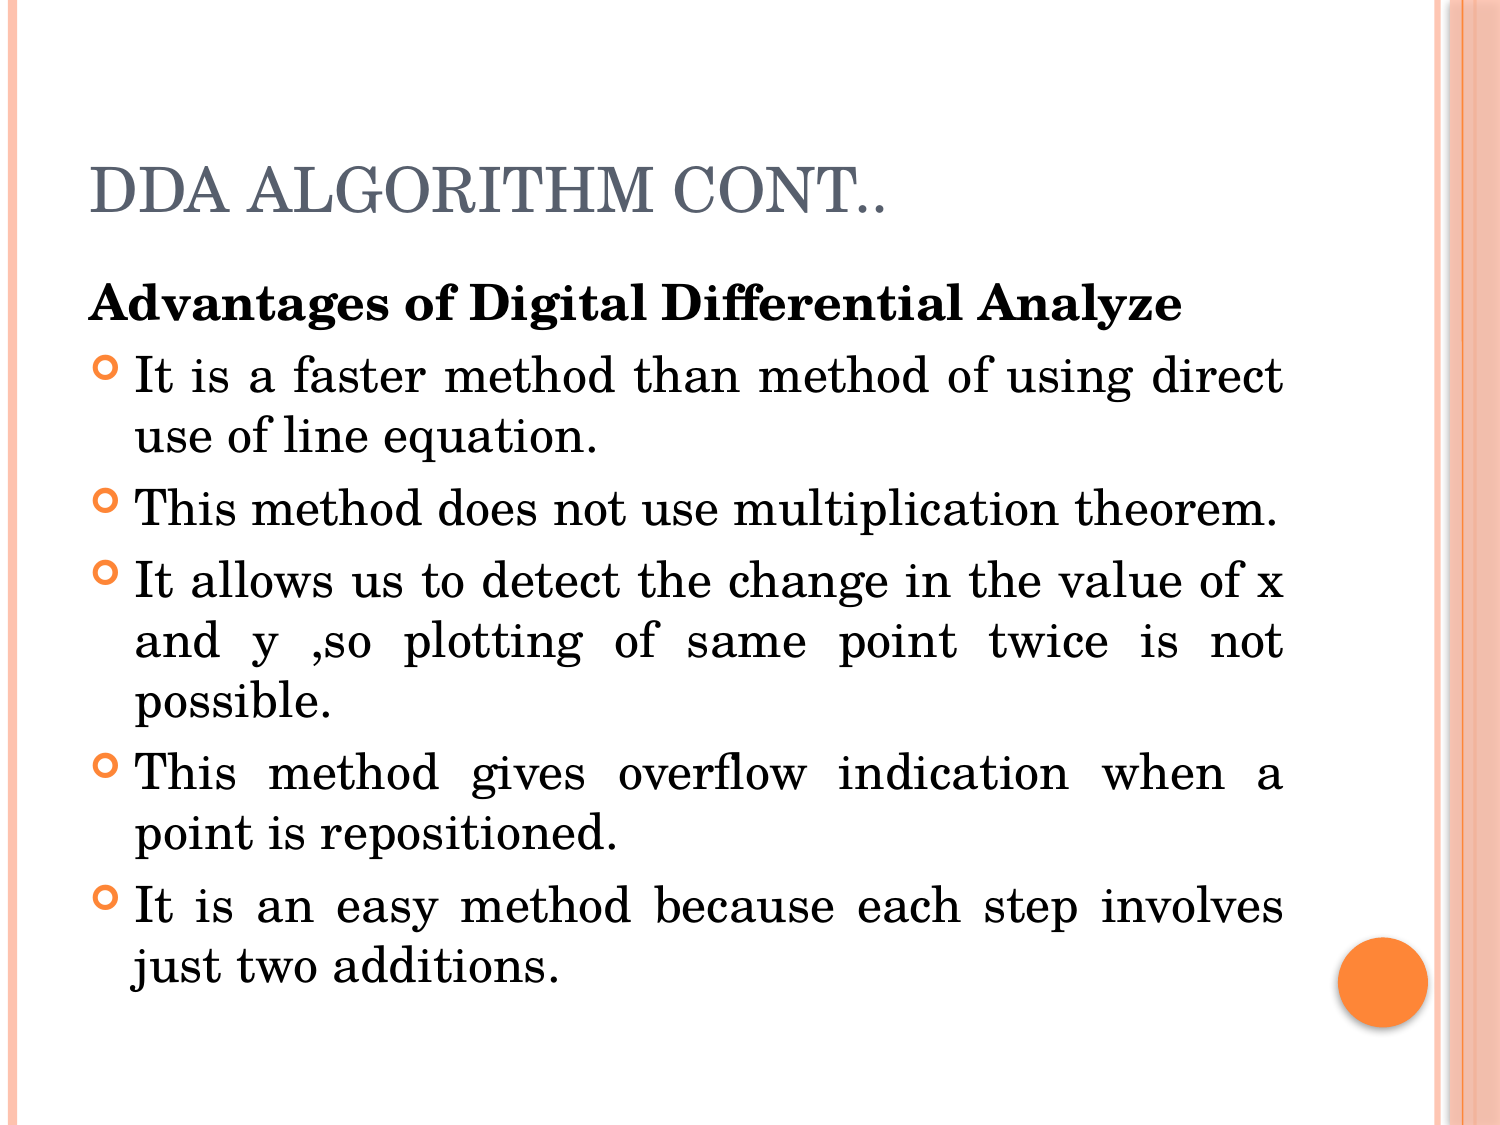

# Dda algorithm cont..
Advantages of Digital Differential Analyze
It is a faster method than method of using direct use of line equation.
This method does not use multiplication theorem.
It allows us to detect the change in the value of x and y ,so plotting of same point twice is not possible.
This method gives overflow indication when a point is repositioned.
It is an easy method because each step involves just two additions.